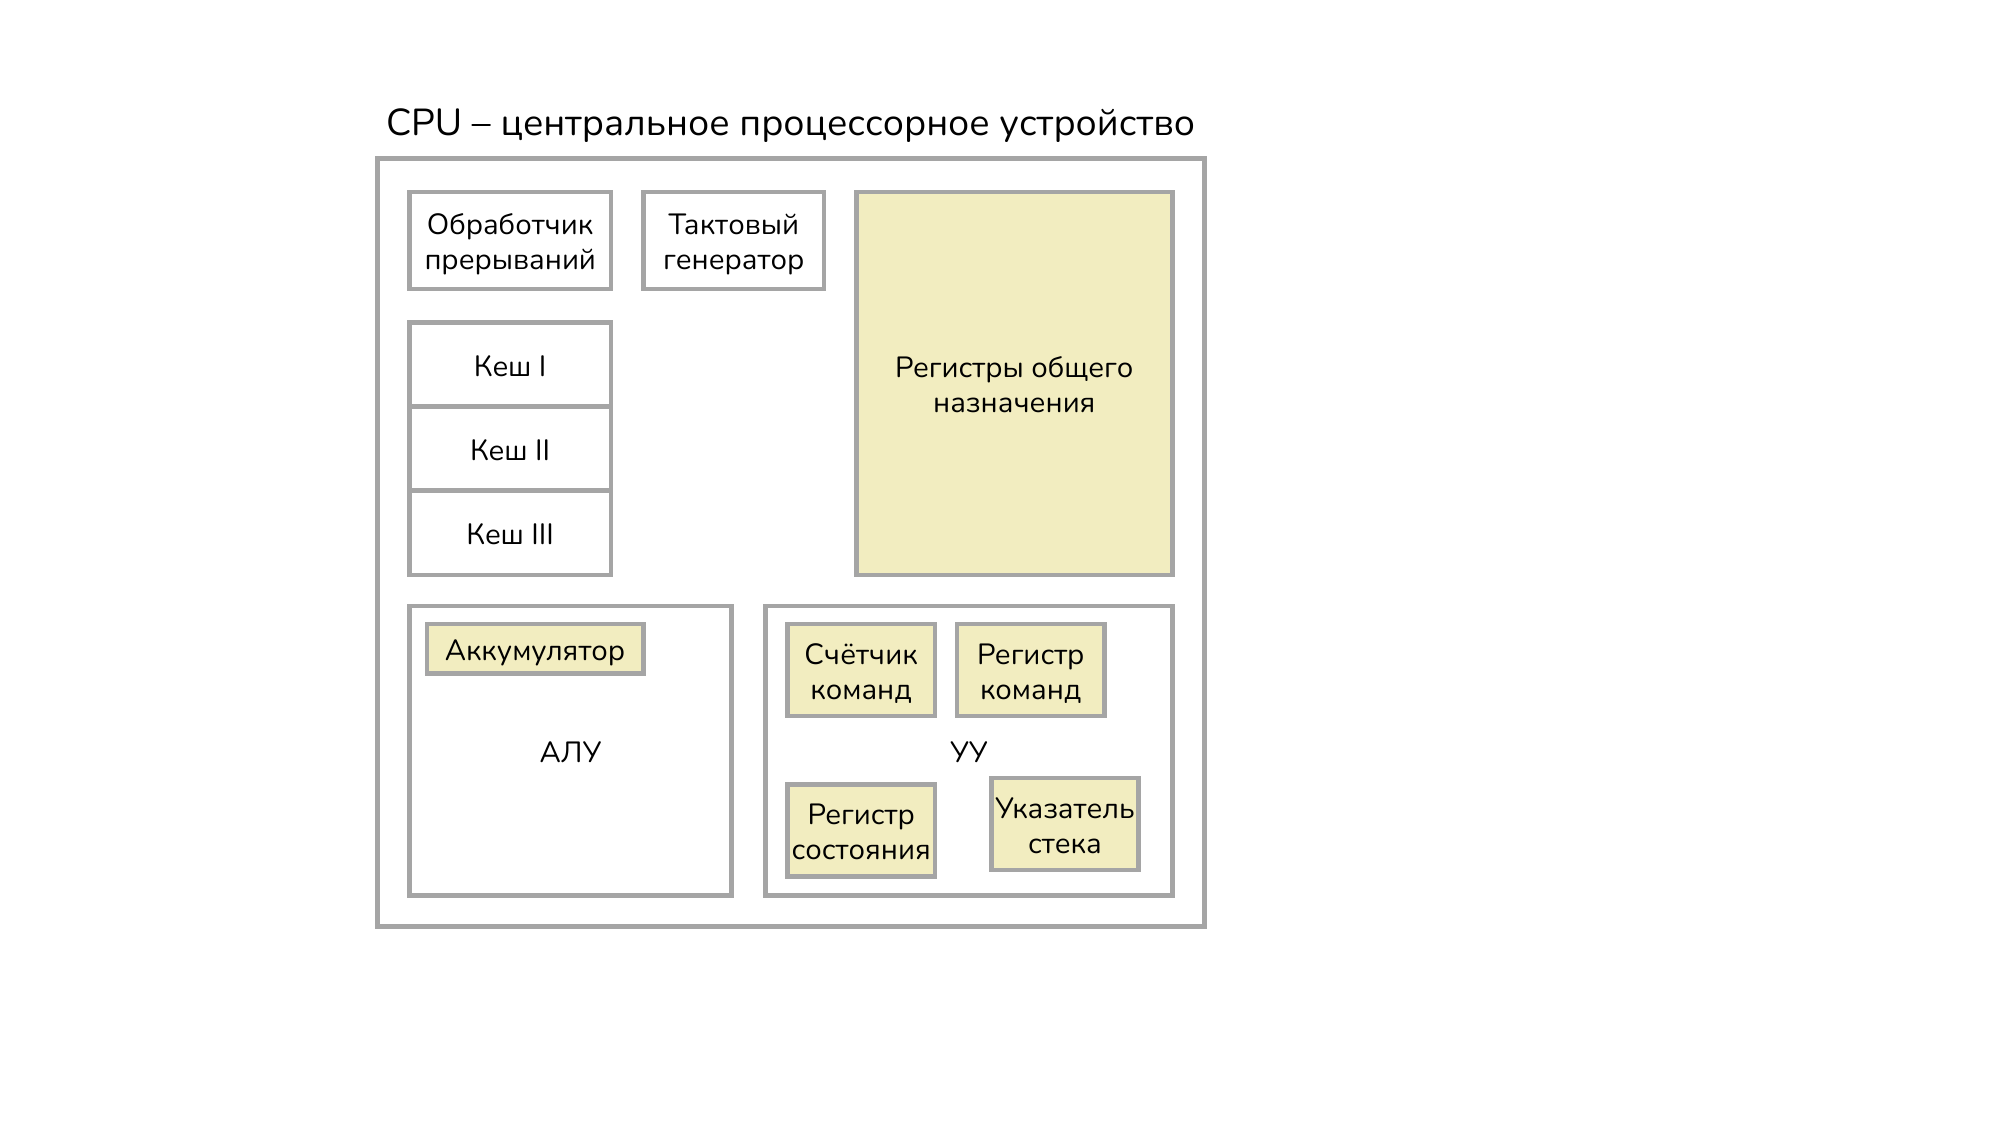

CPU – центральное процессорное устройство

Обработчик прерываний
Тактовый генератор
Регистры общего назначения
Кеш I
Кеш II
Кеш III
УУ
АЛУ
Аккумулятор
Счётчик команд
Регистр команд
Указатель стека
Регистр состояния